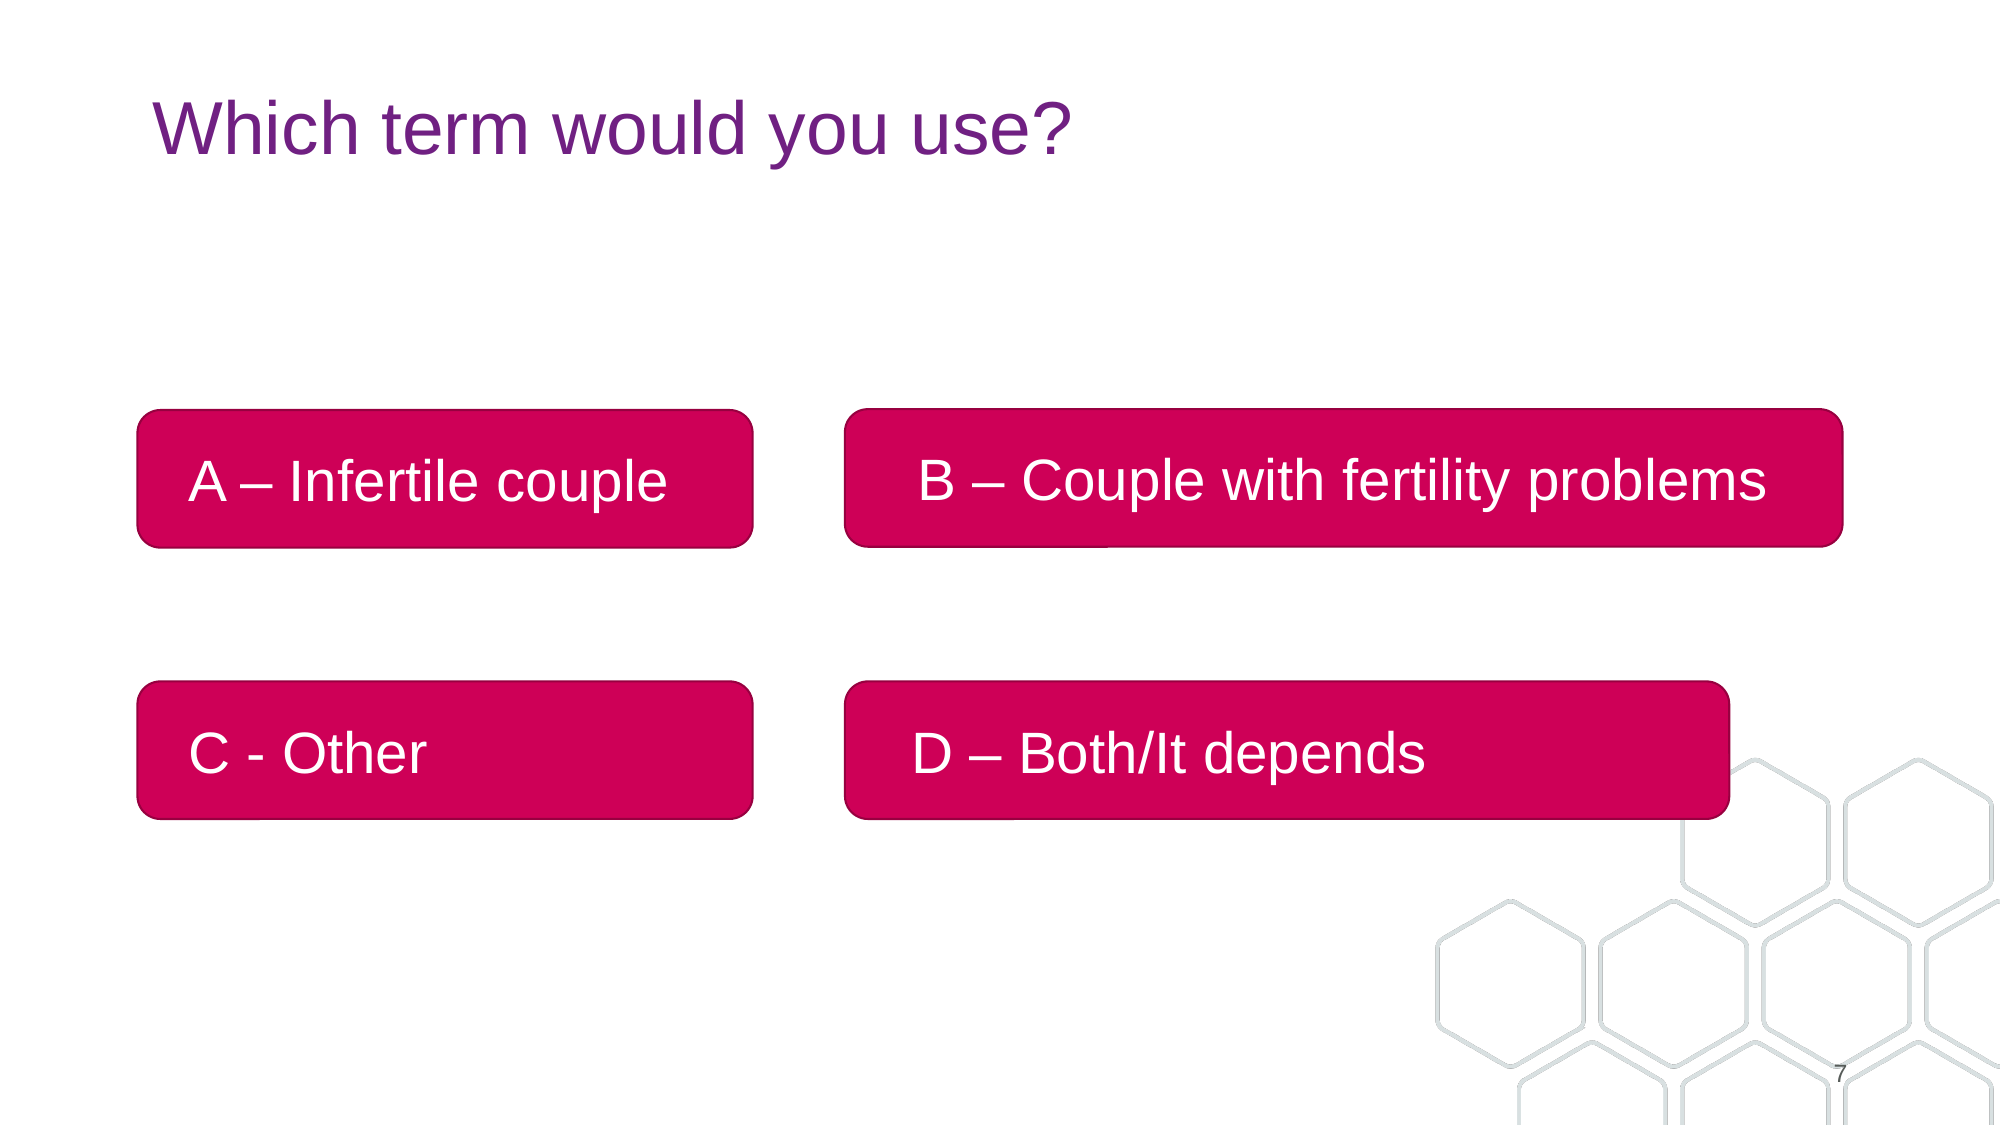

# Which term would you use?

B – Couple with fertility problems

A – Infertile couple

C - Other

D – Both/It depends
7